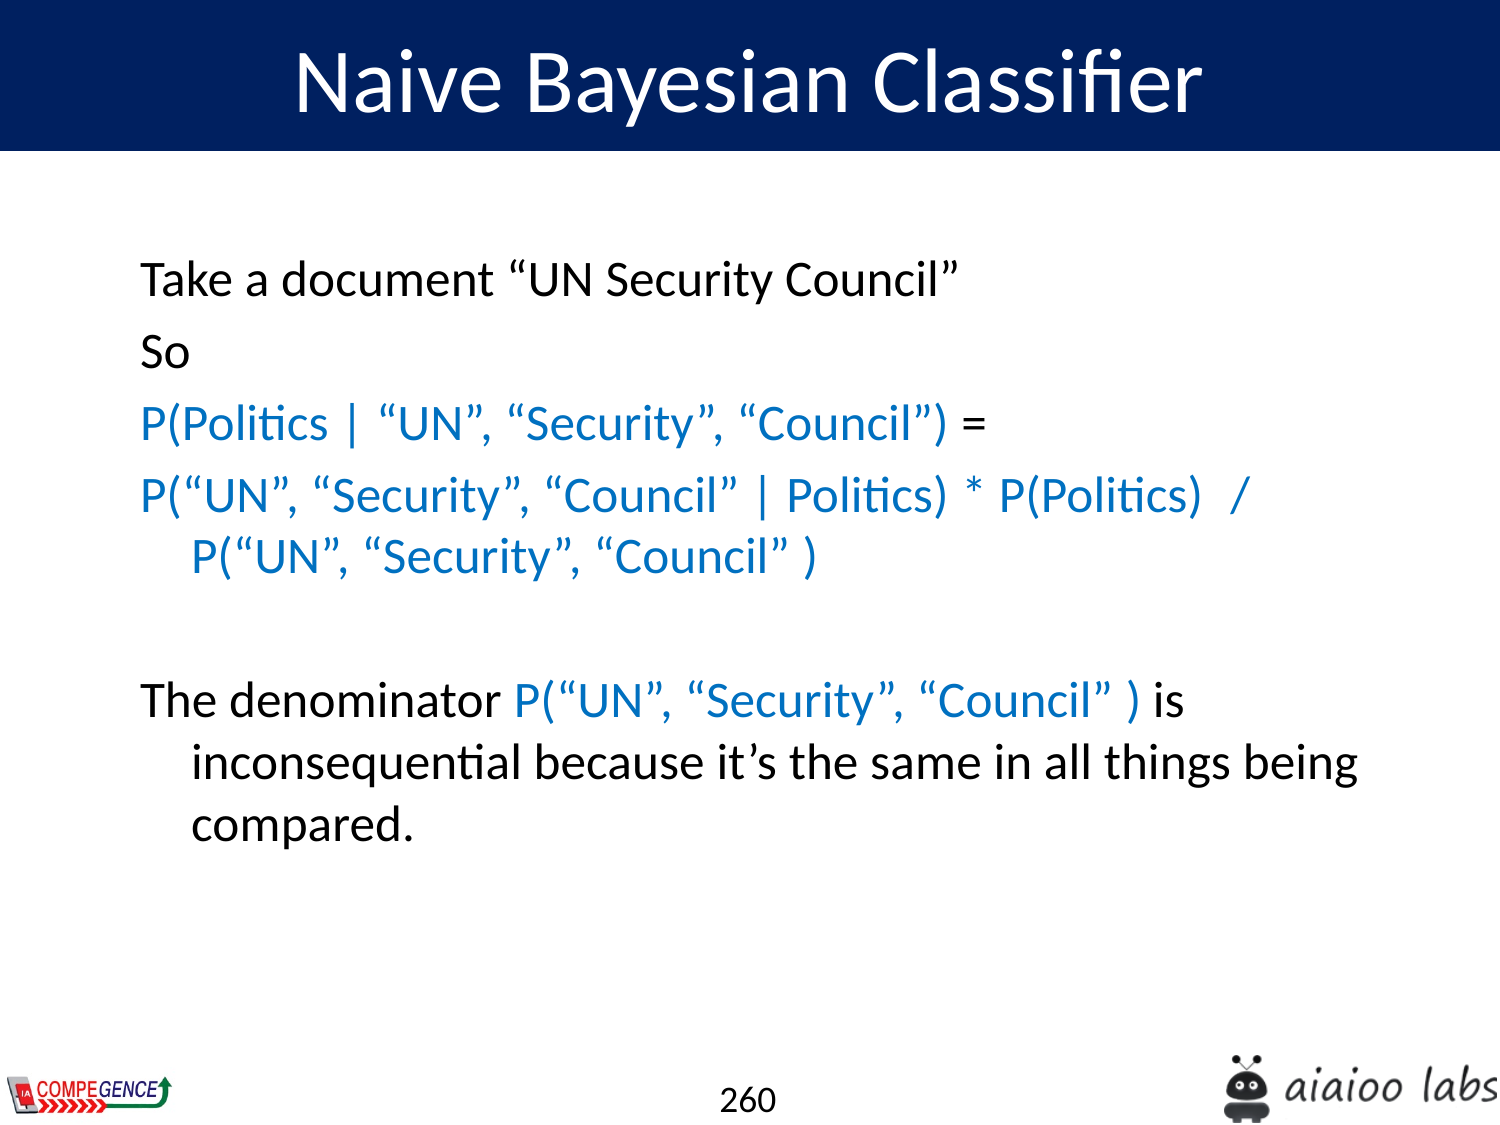

Naive Bayesian Classifier
Take a document “UN Security Council”
So
P(Politics | “UN”, “Security”, “Council”) =
P(“UN”, “Security”, “Council” | Politics) * P(Politics) 				/ P(“UN”, “Security”, “Council” )

The denominator P(“UN”, “Security”, “Council” ) is inconsequential because it’s the same in all things being compared.